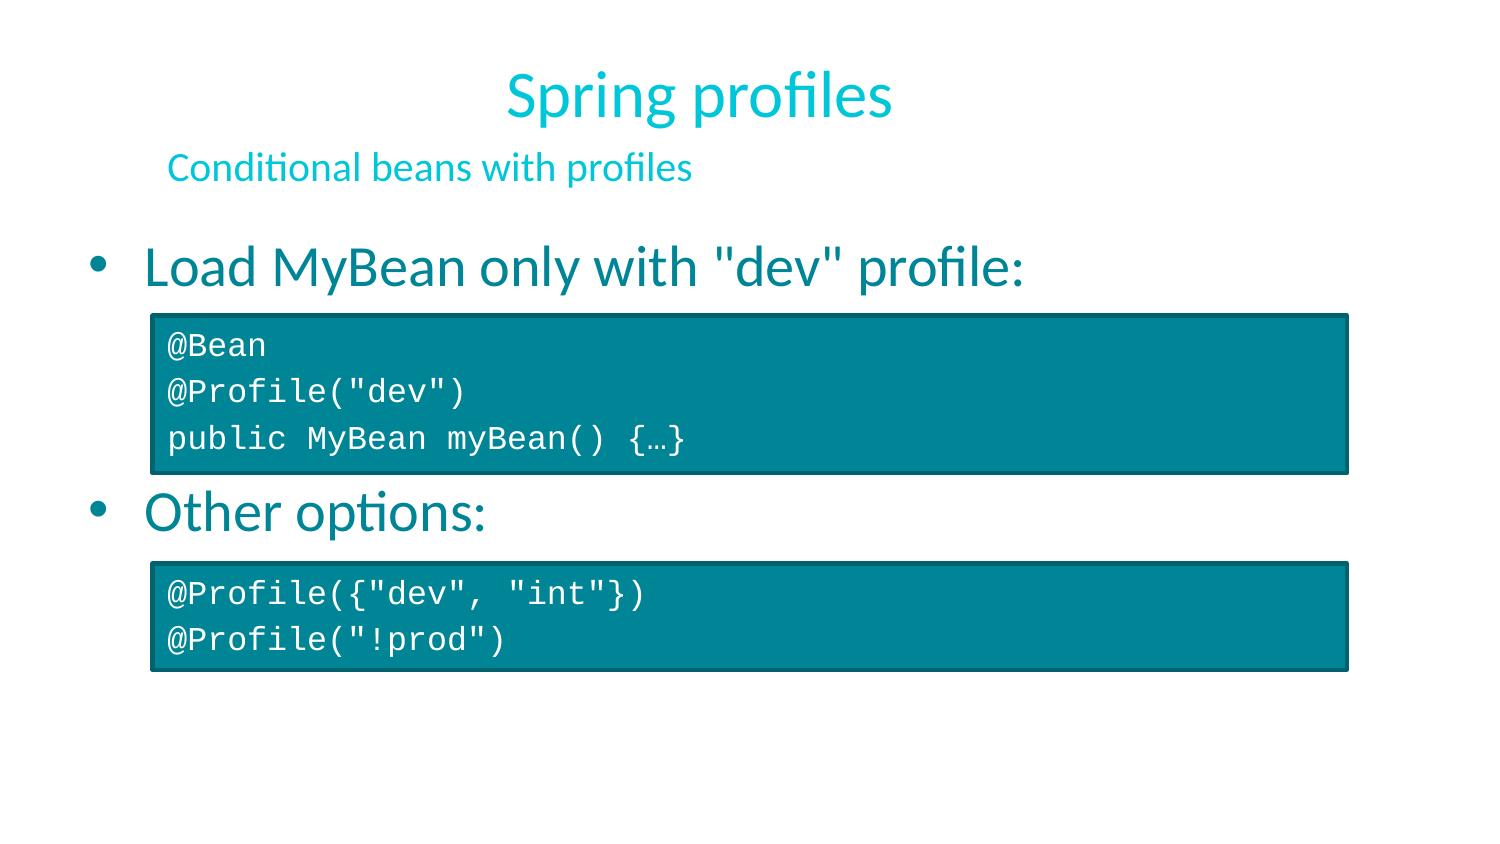

# Spring profiles
Conditional beans with profiles
Load MyBean only with "dev" profile:

Other options:
@Bean
@Profile("dev")
public MyBean myBean() {…}
@Profile({"dev", "int"})
@Profile("!prod")